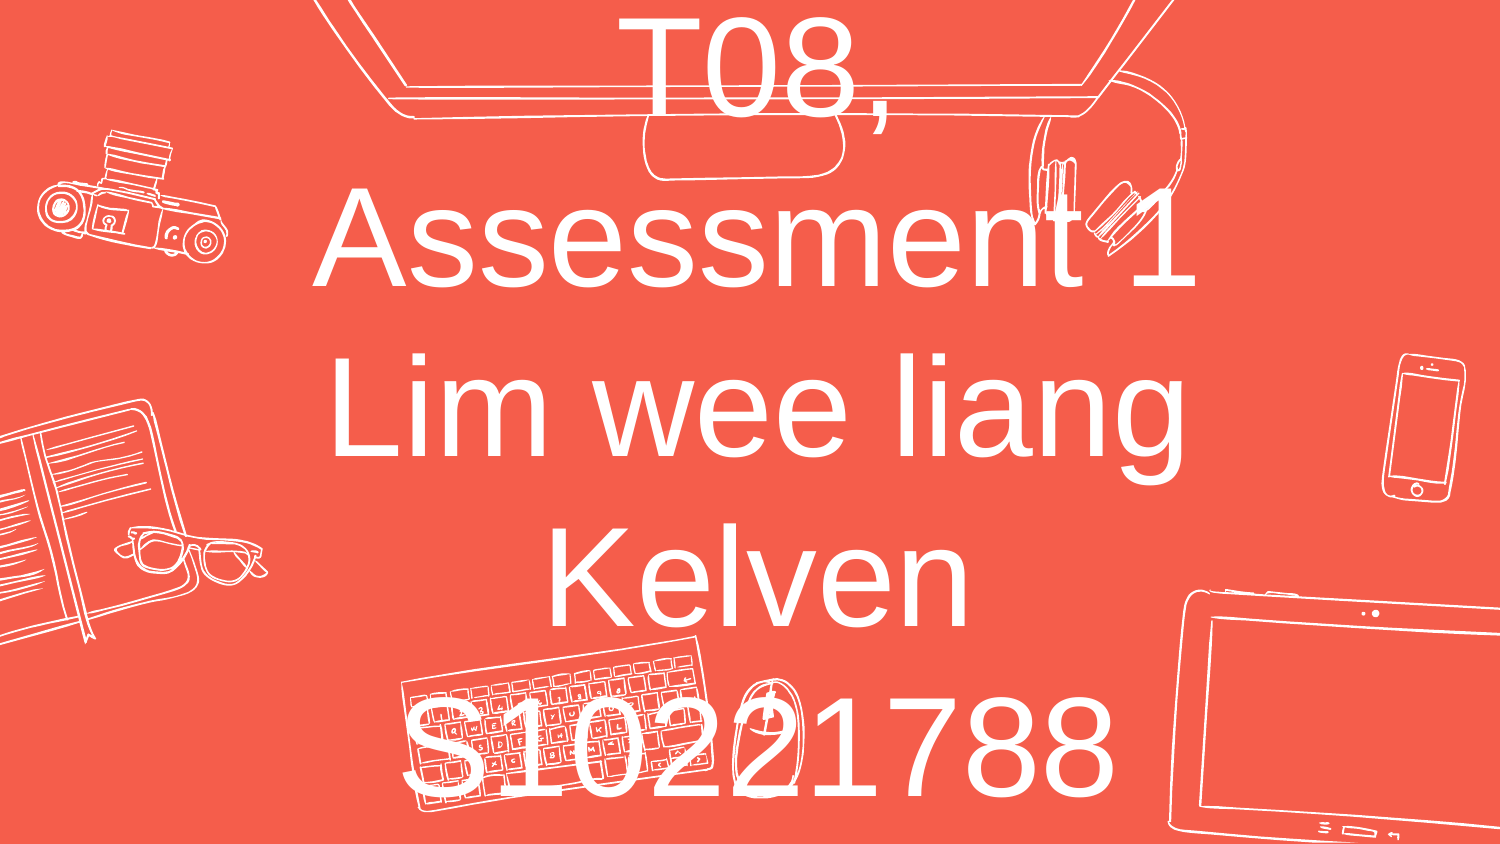

# T08, Assessment 1
Lim wee liang Kelven
S10221788